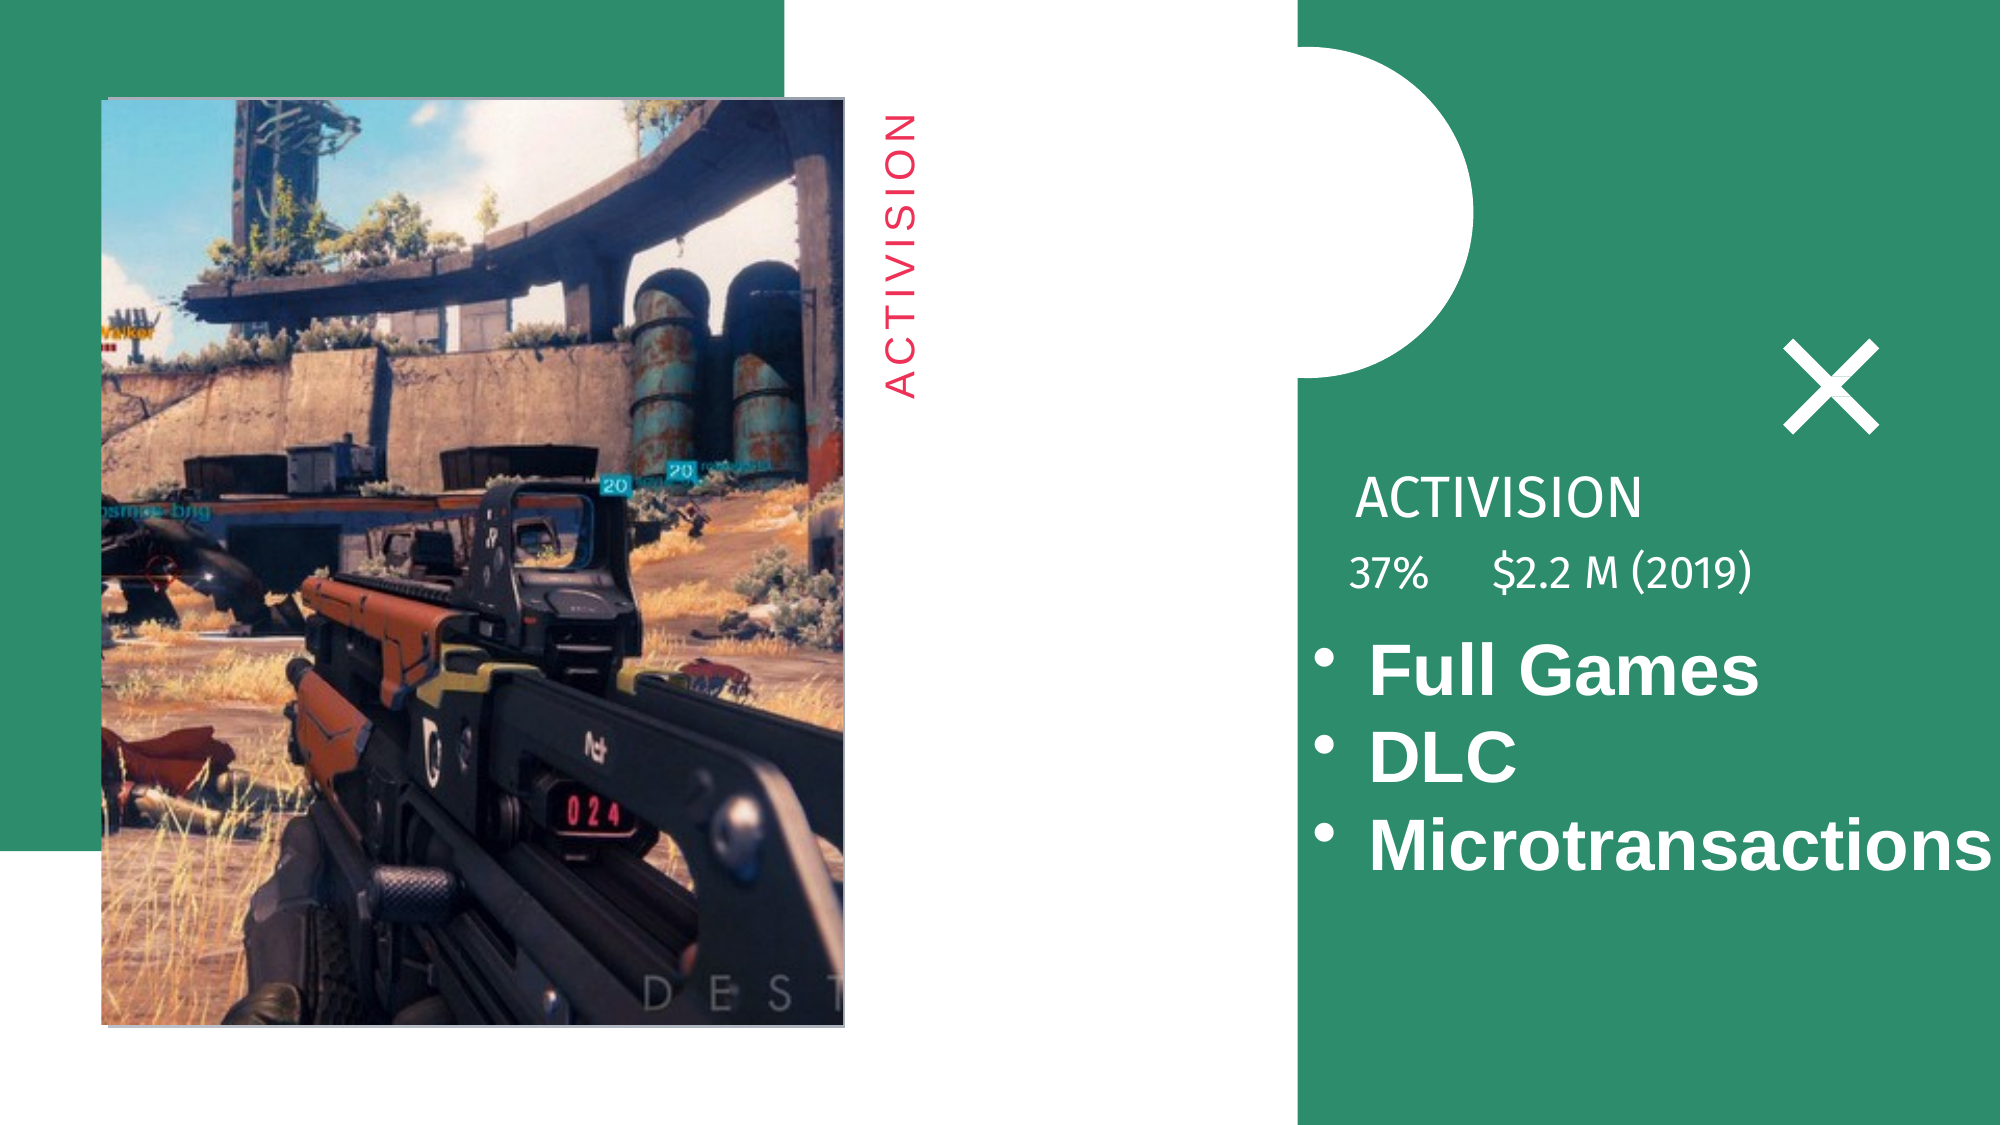

ACTIVISION

# ACTIVISION
37%	$2.2 M (2019)
Full Games
DLC
Microtransactions